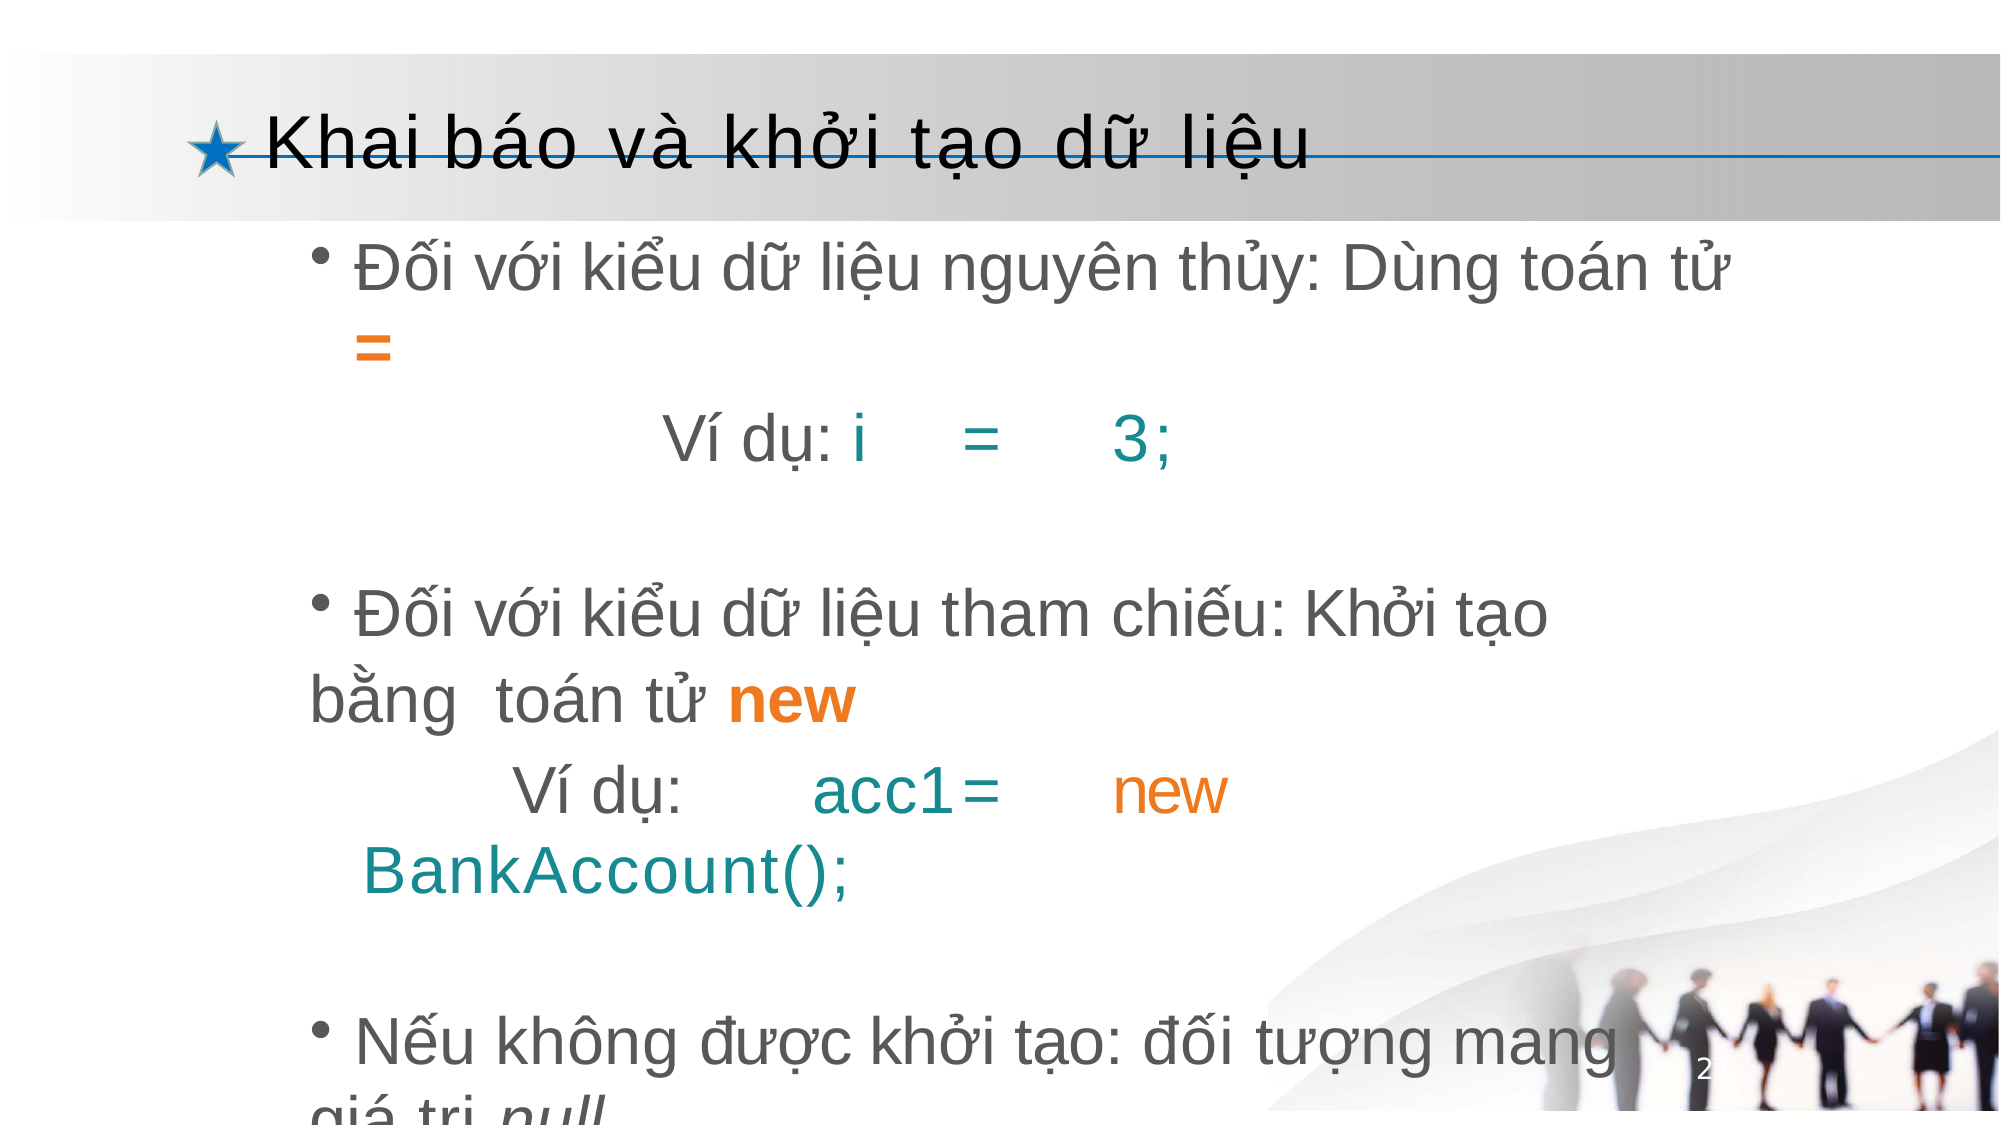

# Khai báo và khởi tạo dữ liệu
Đối với kiểu dữ liệu nguyên thủy: Dùng toán tử =
		Ví dụ: i	=	3;

Đối với kiểu dữ liệu tham chiếu: Khởi tạo
bằng  toán tử new
	Ví dụ:	acc1	=	new	BankAccount();

Nếu không được khởi tạo: đối tượng mang
giá trị null
27